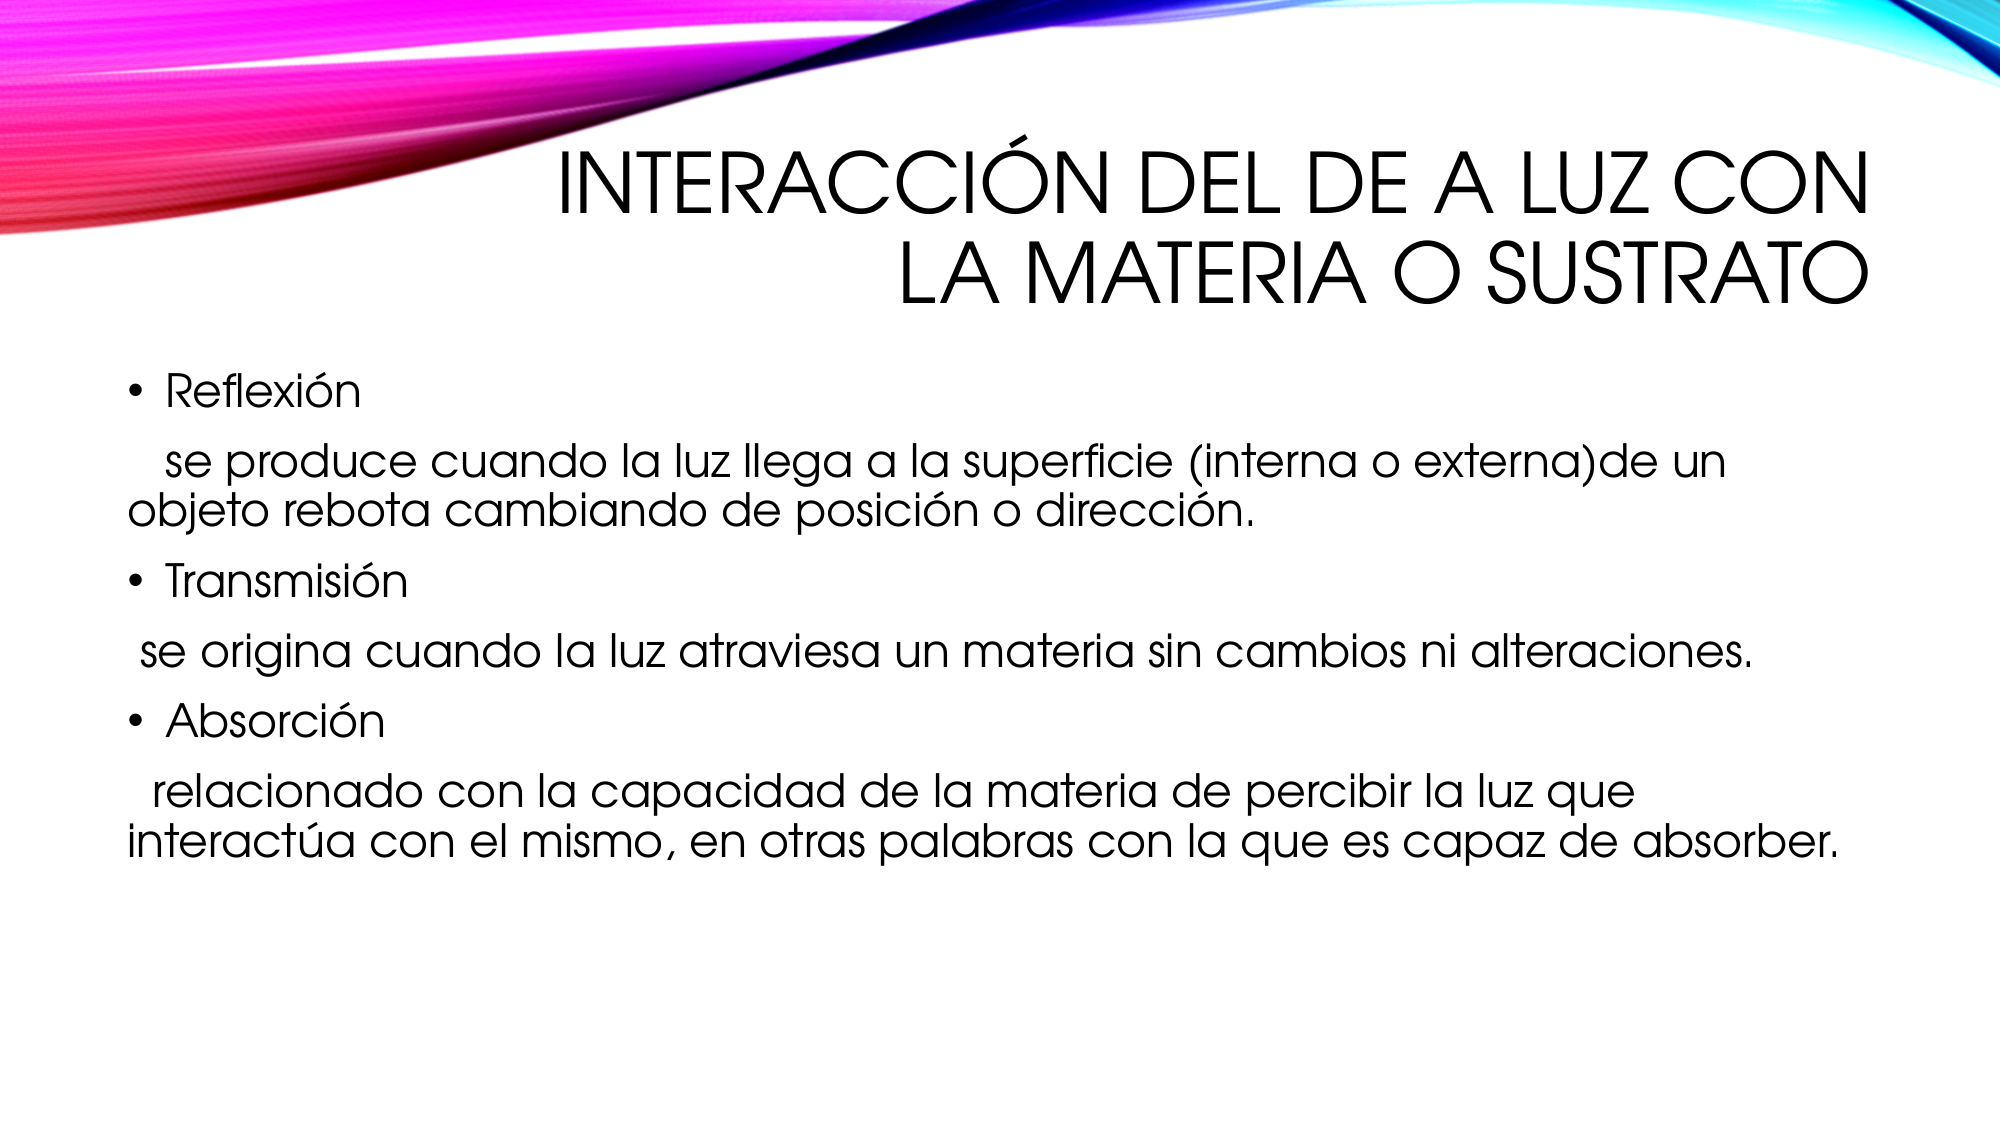

# Interacción del de a luz con la materia o sustrato
Reflexión
   se produce cuando la luz llega a la superficie (interna o externa)de un    objeto rebota cambiando de posición o dirección.
Transmisión
 se origina cuando la luz atraviesa un materia sin cambios ni alteraciones.
Absorción
  relacionado con la capacidad de la materia de percibir la luz que interactúa con el mismo, en otras palabras con la que es capaz de absorber.